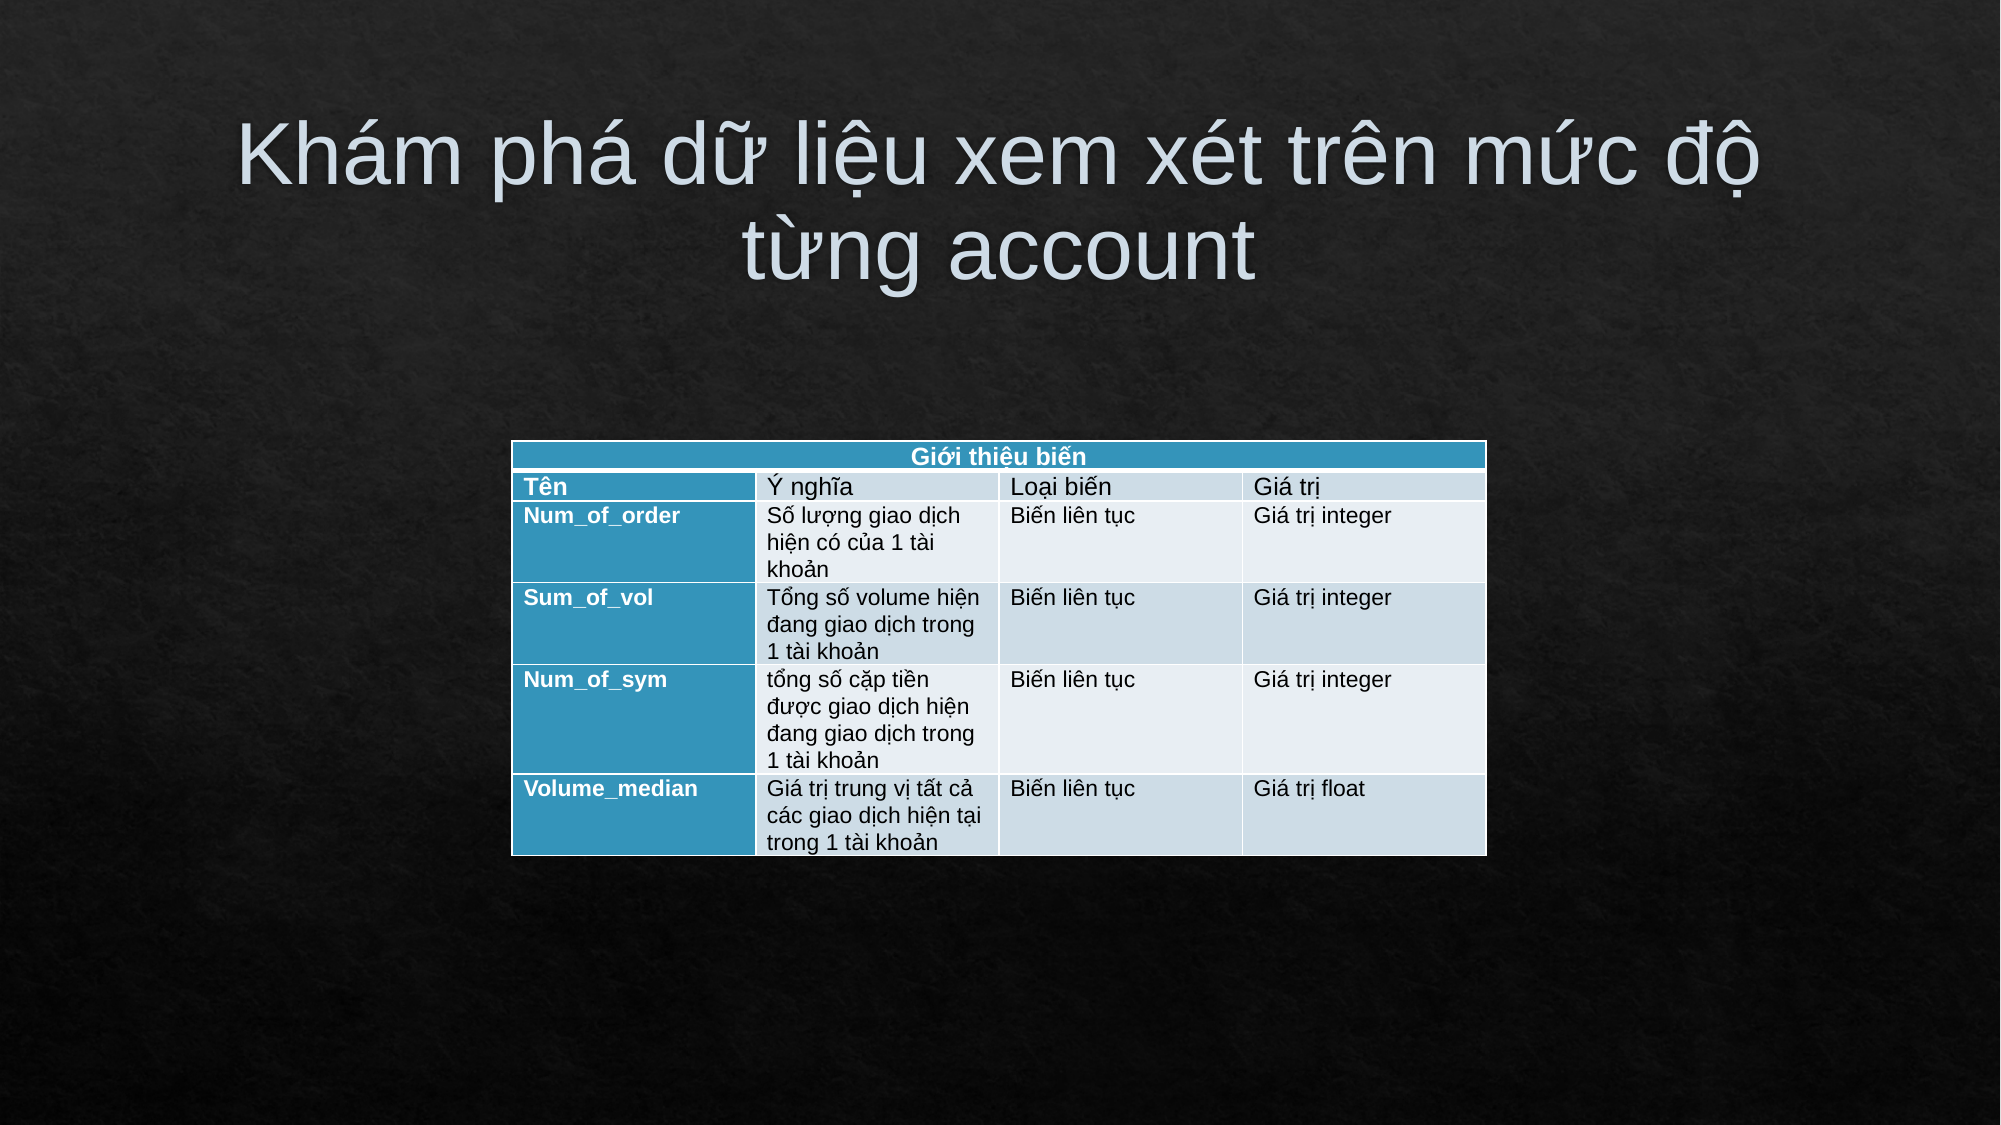

# Khám phá dữ liệu xem xét trên mức độ từng account
| Giới thiệu biến |  |  |  |
| --- | --- | --- | --- |
| Tên | Ý nghĩa | Loại biến | Giá trị |
| Num\_of\_order | Số lượng giao dịch hiện có của 1 tài khoản | Biến liên tục | Giá trị integer |
| Sum\_of\_vol | Tổng số volume hiện đang giao dịch trong 1 tài khoản | Biến liên tục | Giá trị integer |
| Num\_of\_sym | tổng số cặp tiền được giao dịch hiện đang giao dịch trong 1 tài khoản | Biến liên tục | Giá trị integer |
| Volume\_median | Giá trị trung vị tất cả các giao dịch hiện tại trong 1 tài khoản | Biến liên tục | Giá trị float |